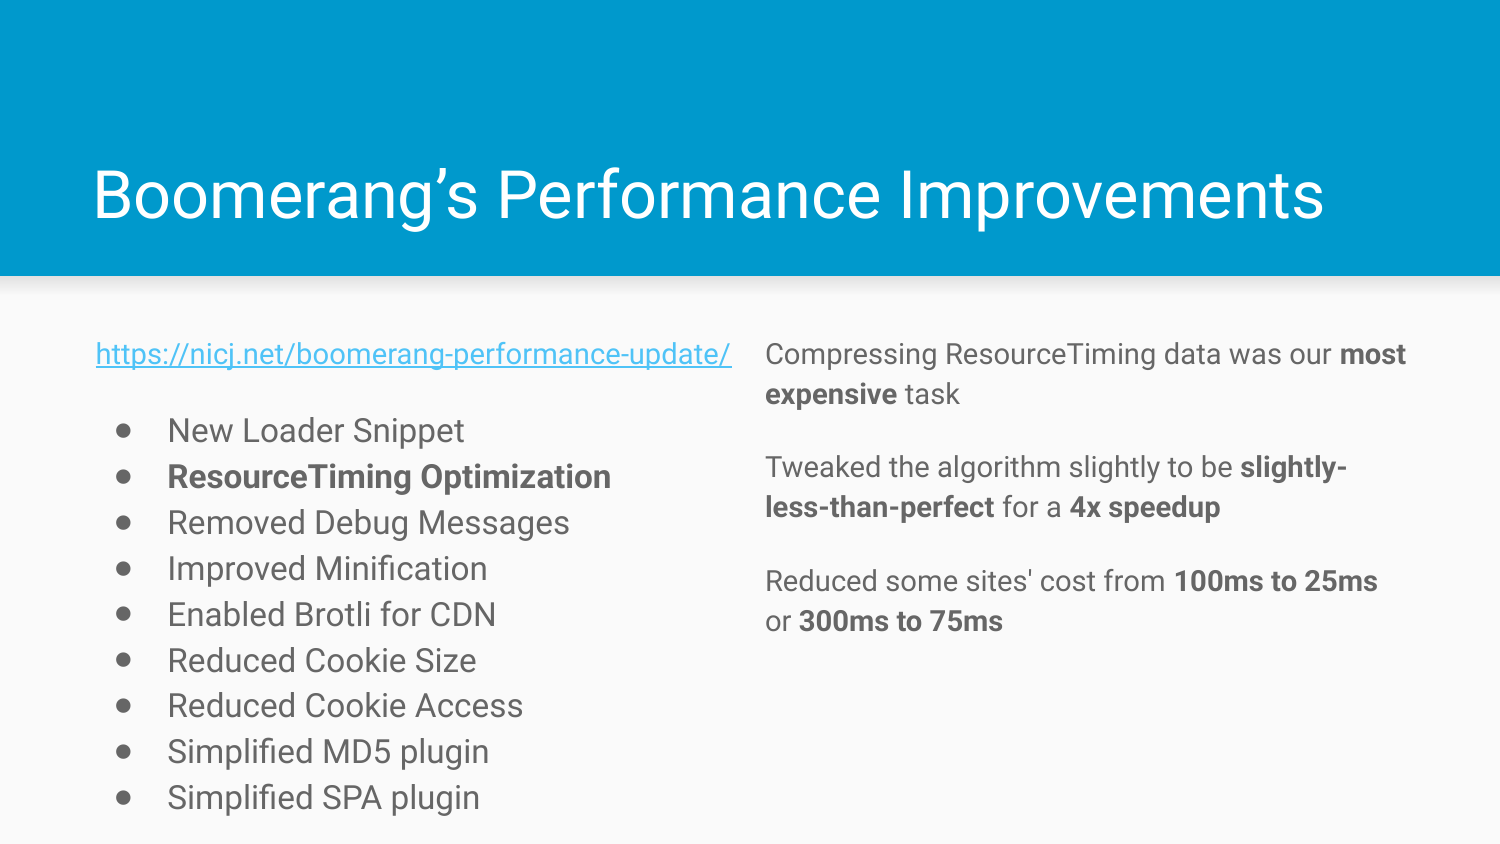

# Boomerang’s Performance Improvements
https://nicj.net/boomerang-performance-update/
New Loader Snippet
ResourceTiming Optimization
Removed Debug Messages
Improved Minification
Enabled Brotli for CDN
Reduced Cookie Size
Reduced Cookie Access
Simplified MD5 plugin
Simplified SPA plugin

Compressing ResourceTiming data was our most expensive task
Tweaked the algorithm slightly to be slightly-less-than-perfect for a 4x speedup
Reduced some sites' cost from 100ms to 25ms or 300ms to 75ms